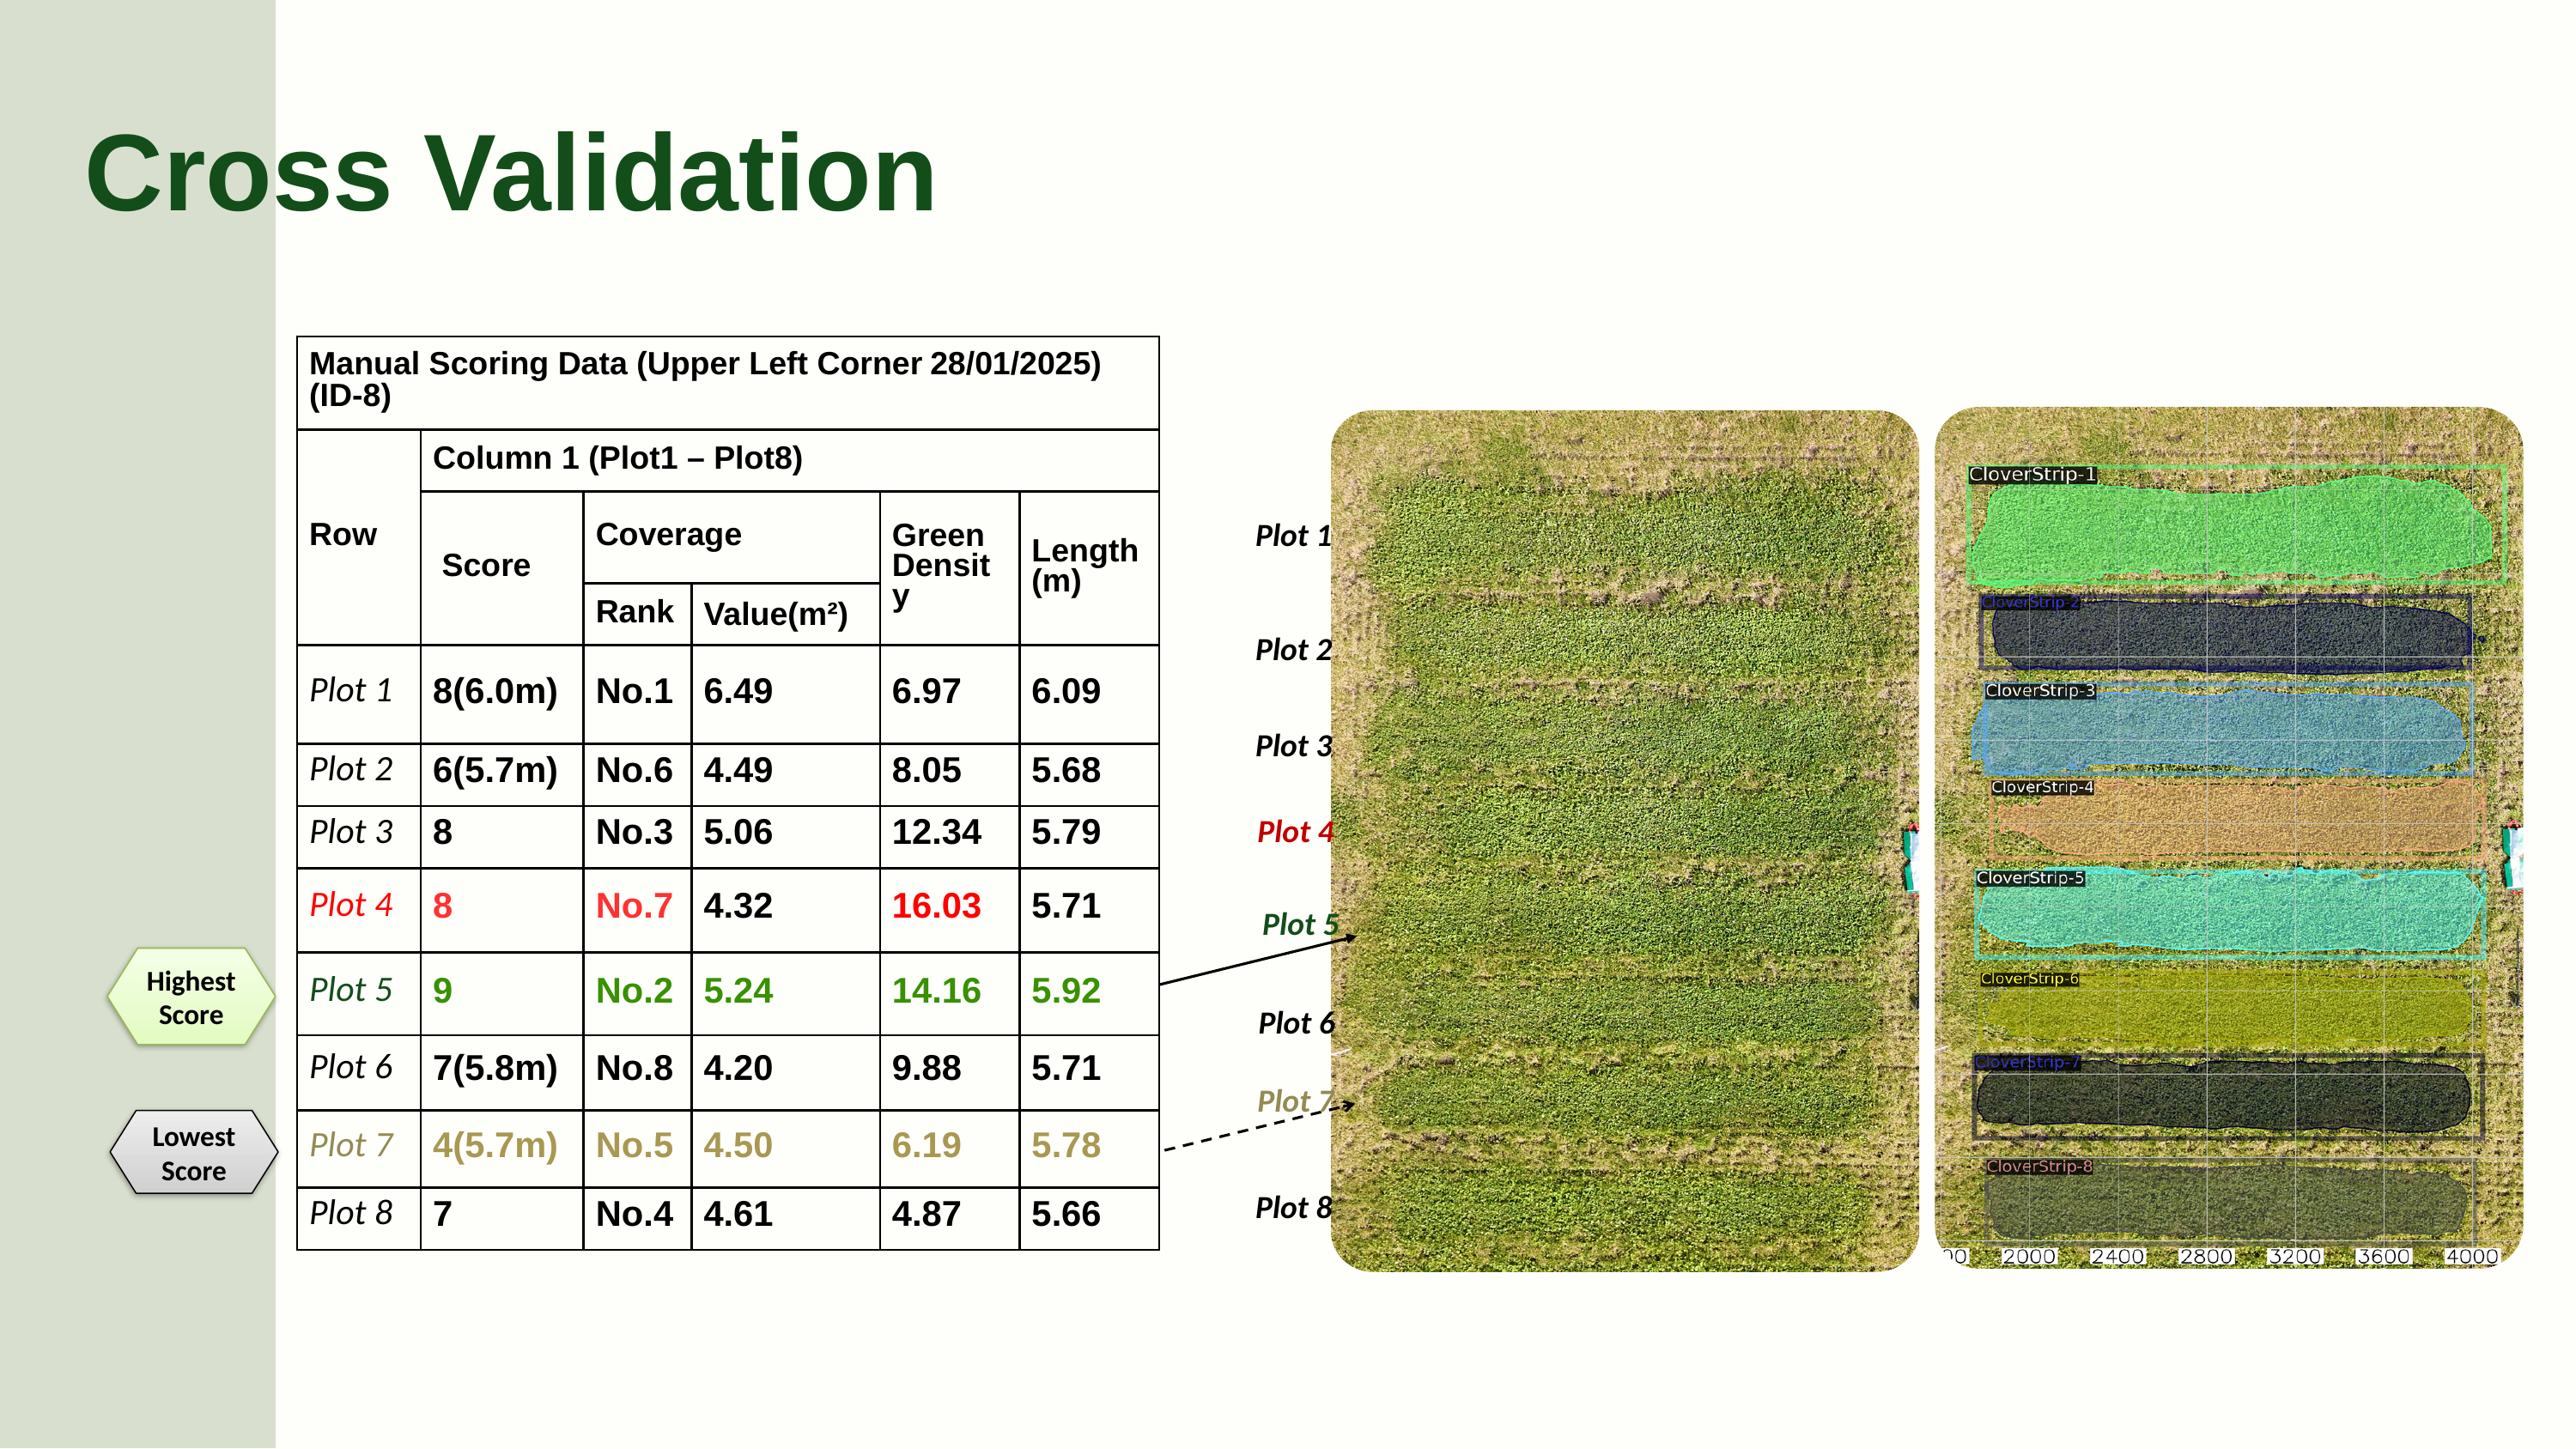

Cross Validation
| Manual Scoring Data (Upper Left Corner 28/01/2025) (ID-8) | Manual Scoring Data (Upper Left Corner 28/01/2025) (ID-8) | Manual Scoring Data (Upper Left Corner 28/01/2025) (ID-8) | Manual Scoring Data (Upper Left Corner 28/01/2025) (ID-8) | Manual Scoring Data (Upper Left Corner 28/01/2025) (ID-8) | Manual Scoring Data (Upper Left Corner 28/01/2025) (ID-8) |
| --- | --- | --- | --- | --- | --- |
| Row | Column 1 (Plot1 – Plot8) | column 1 | column 1 | column 1 | column 1 |
| Row | Score | Coverage |  | Green Density | Length (m) |
|  |  | Rank | Value(m²) |  |  |
| Plot 1 | 8(6.0m) | No.1 | 6.49 | 6.97 | 6.09 |
| Plot 2 | 6(5.7m) | No.6 | 4.49 | 8.05 | 5.68 |
| Plot 3 | 8 | No.3 | 5.06 | 12.34 | 5.79 |
| Plot 4 | 8 | No.7 | 4.32 | 16.03 | 5.71 |
| Plot 5 | 9 | No.2 | 5.24 | 14.16 | 5.92 |
| Plot 6 | 7(5.8m) | No.8 | 4.20 | 9.88 | 5.71 |
| Plot 7 | 4(5.7m) | No.5 | 4.50 | 6.19 | 5.78 |
| Plot 8 | 7 | No.4 | 4.61 | 4.87 | 5.66 |

Plot 1
Plot 2
Plot 3
Plot 4
Plot 5
Highest Score
Plot 6
Plot 7
Lowest Score
Plot 8